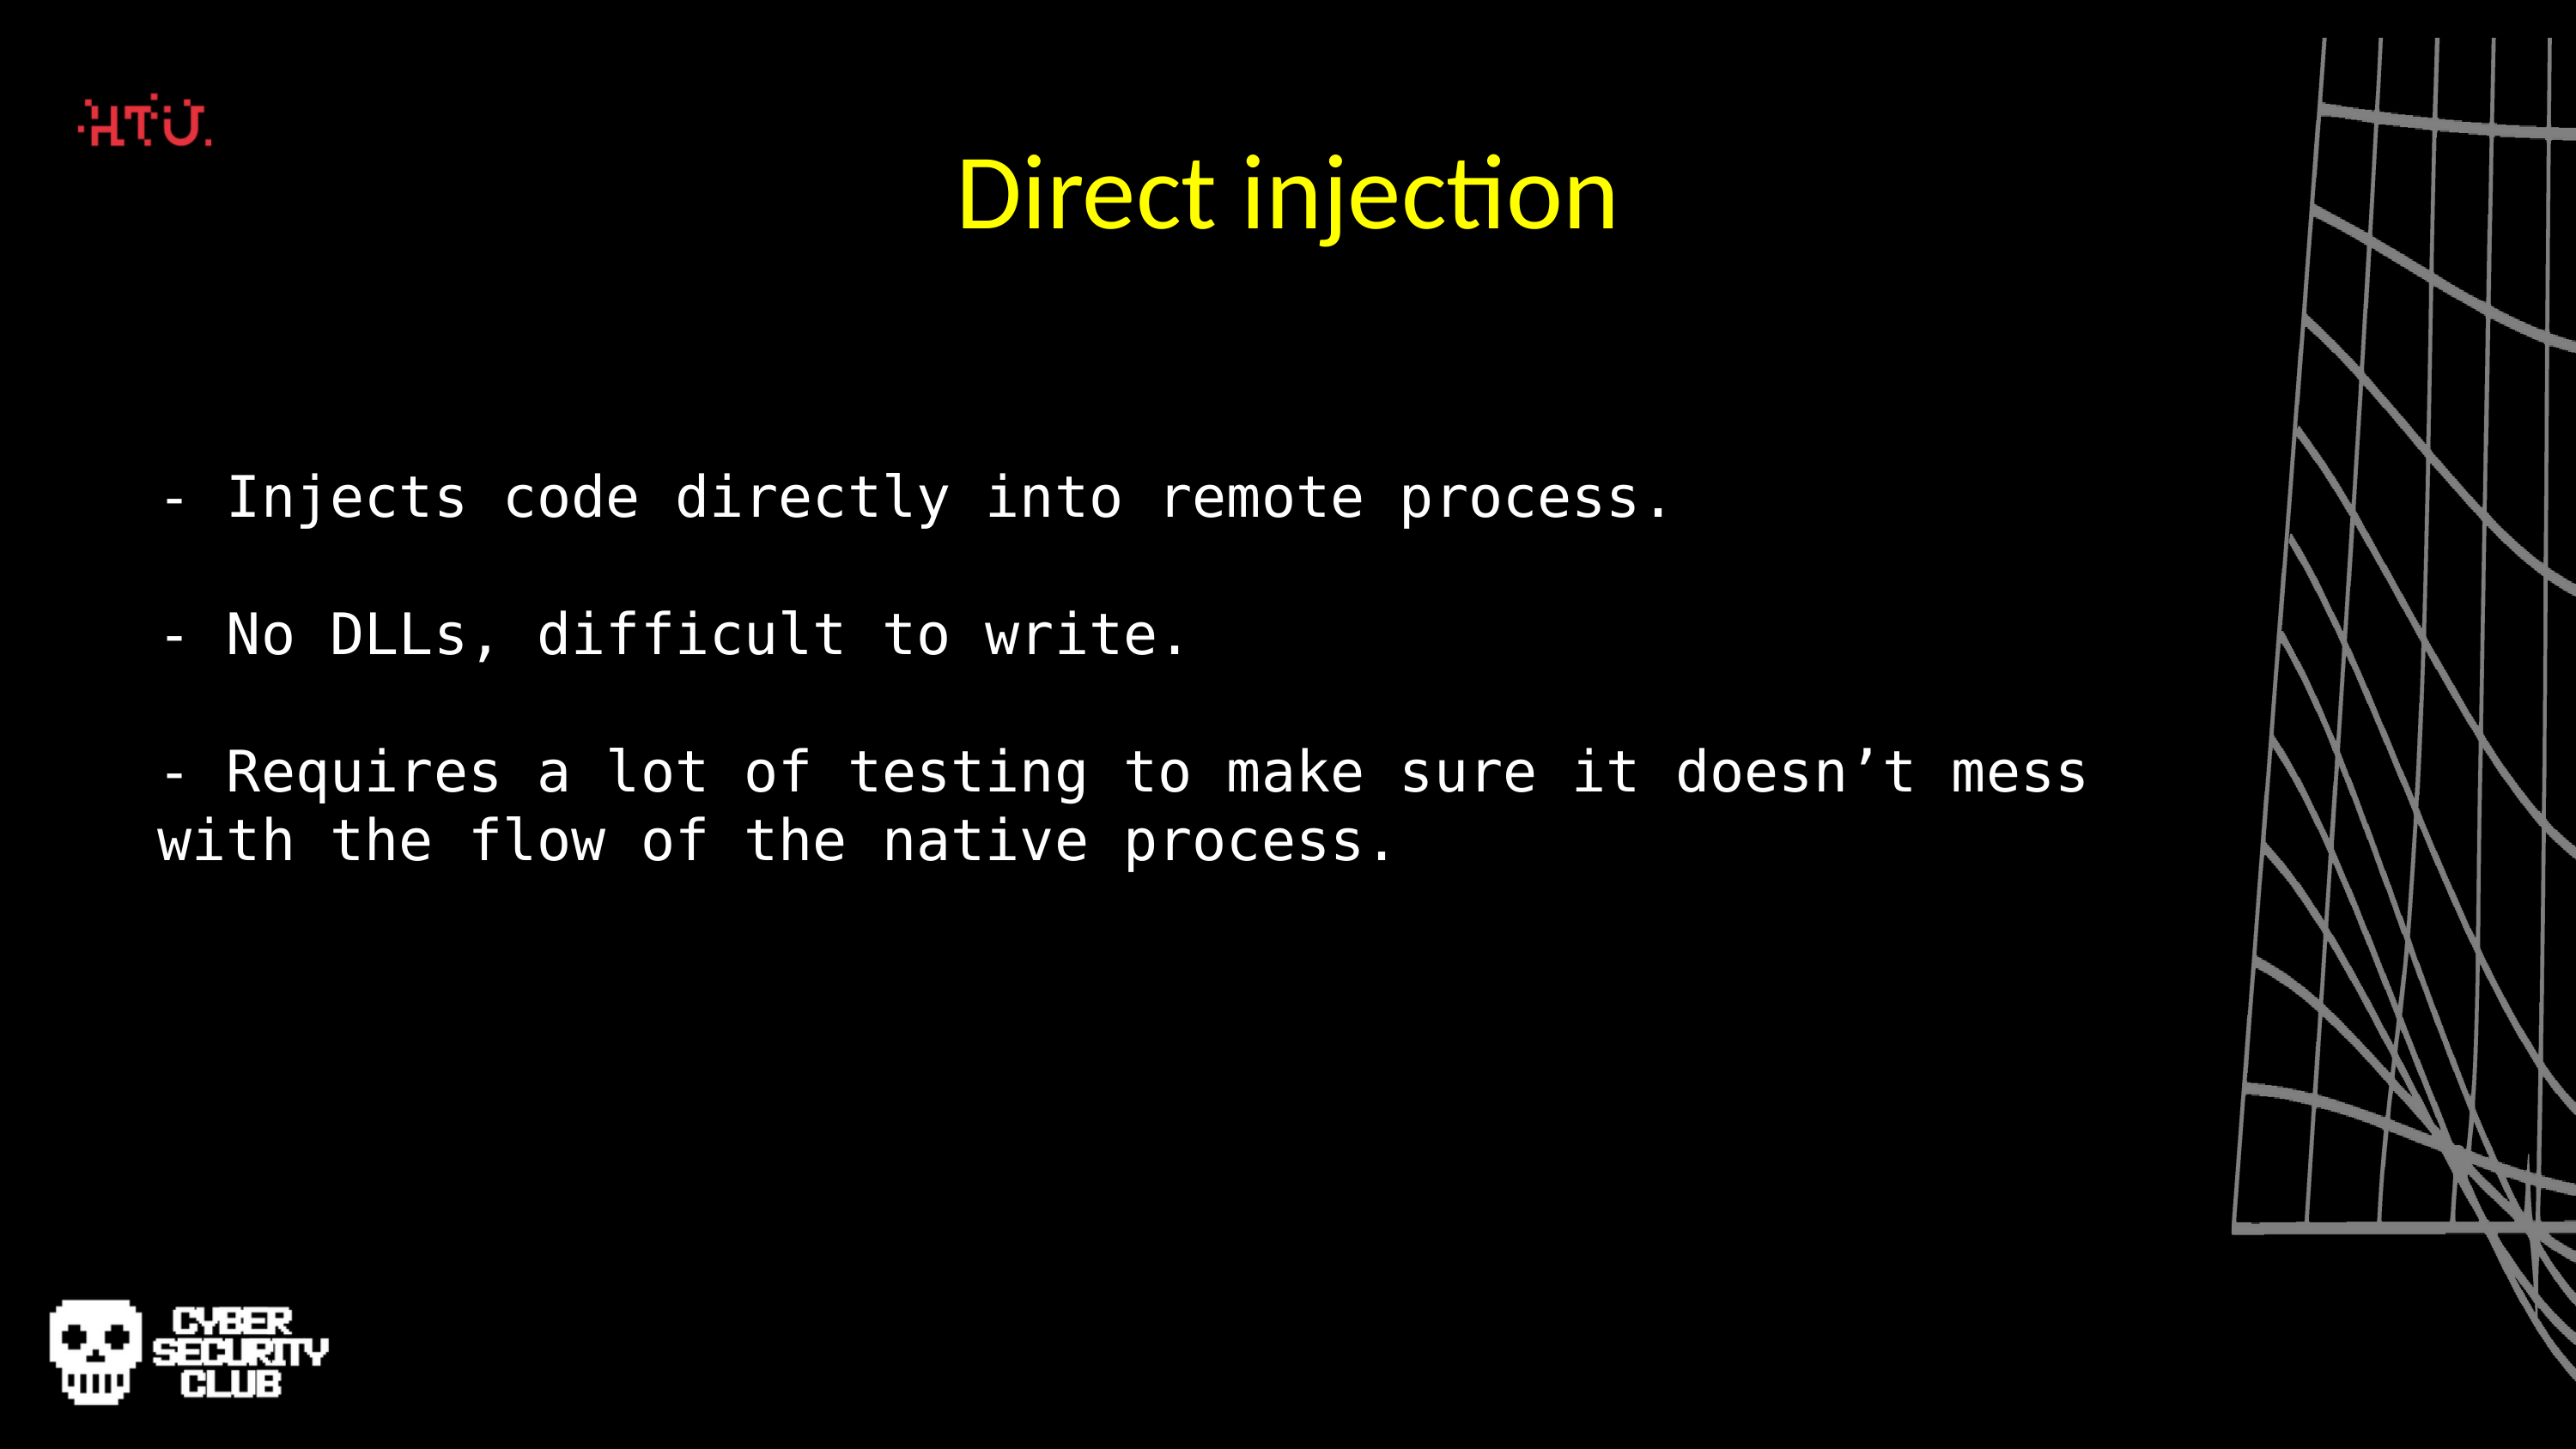

Direct injection

- Injects code directly into remote process.

- No DLLs, difficult to write.

- Requires a lot of testing to make sure it doesn’t mess with the flow of the native process.